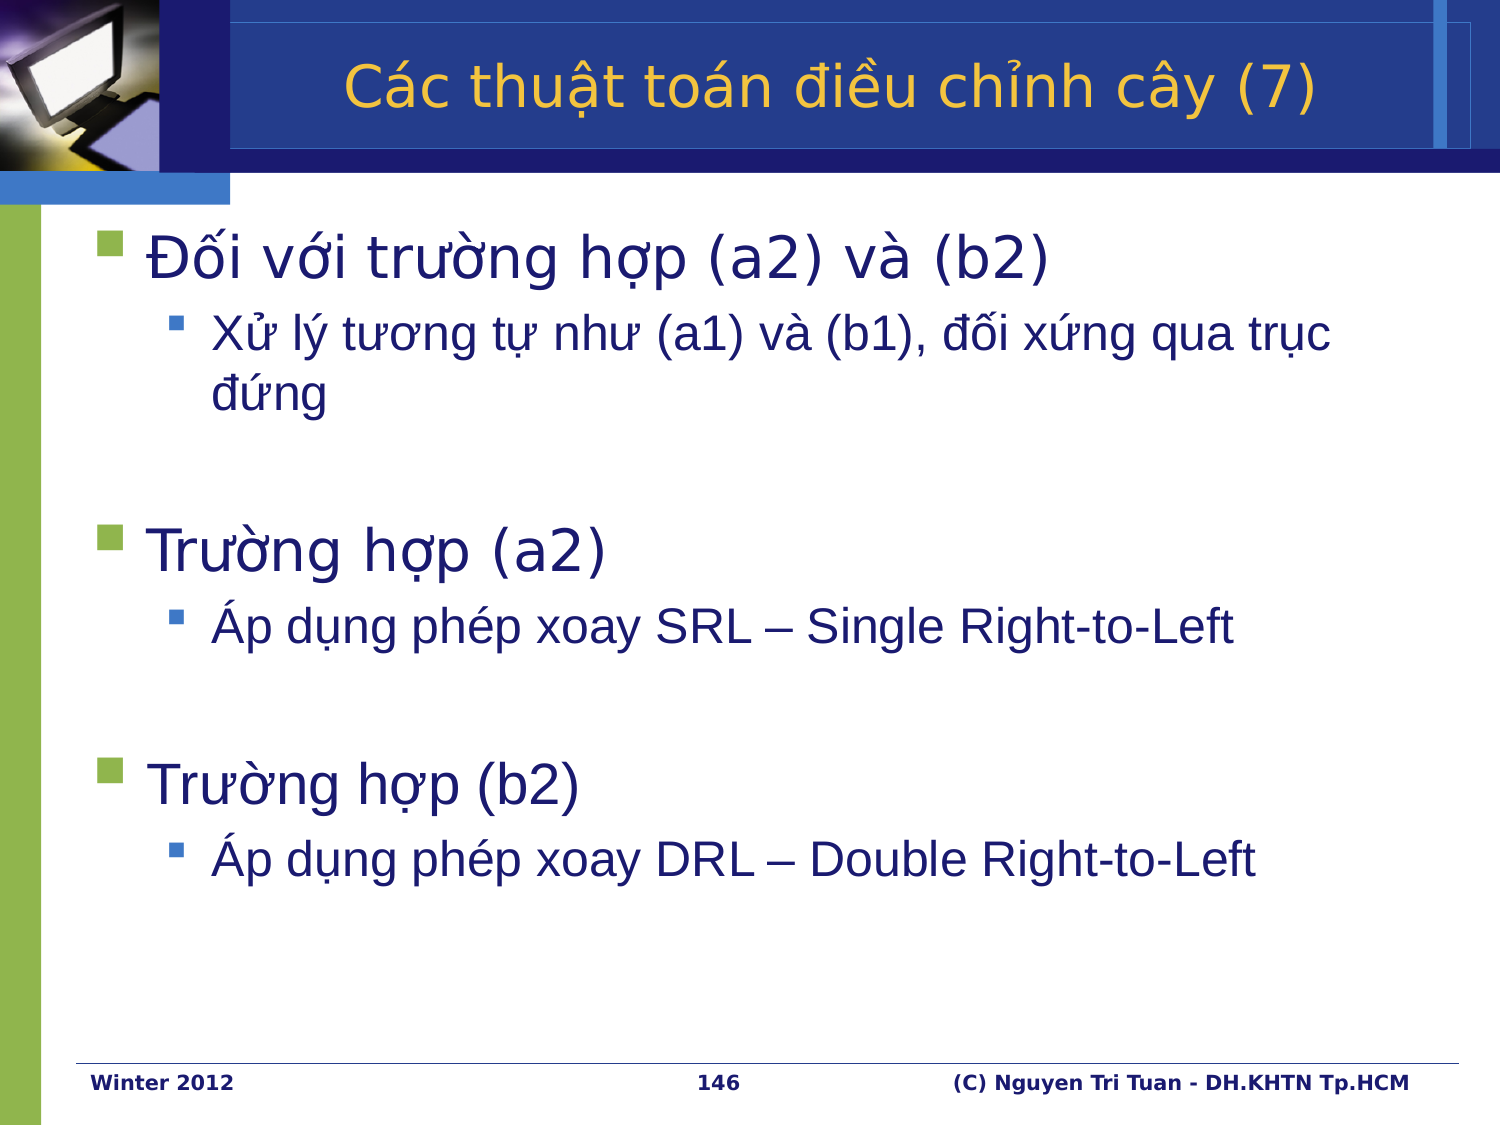

# Các thuật toán điều chỉnh cây (7)
Đối với trường hợp (a2) và (b2)
Xử lý tương tự như (a1) và (b1), đối xứng qua trục đứng

Trường hợp (a2)
Áp dụng phép xoay SRL – Single Right-to-Left

Trường hợp (b2)
Áp dụng phép xoay DRL – Double Right-to-Left

Winter 2012
146
(C) Nguyen Tri Tuan - DH.KHTN Tp.HCM